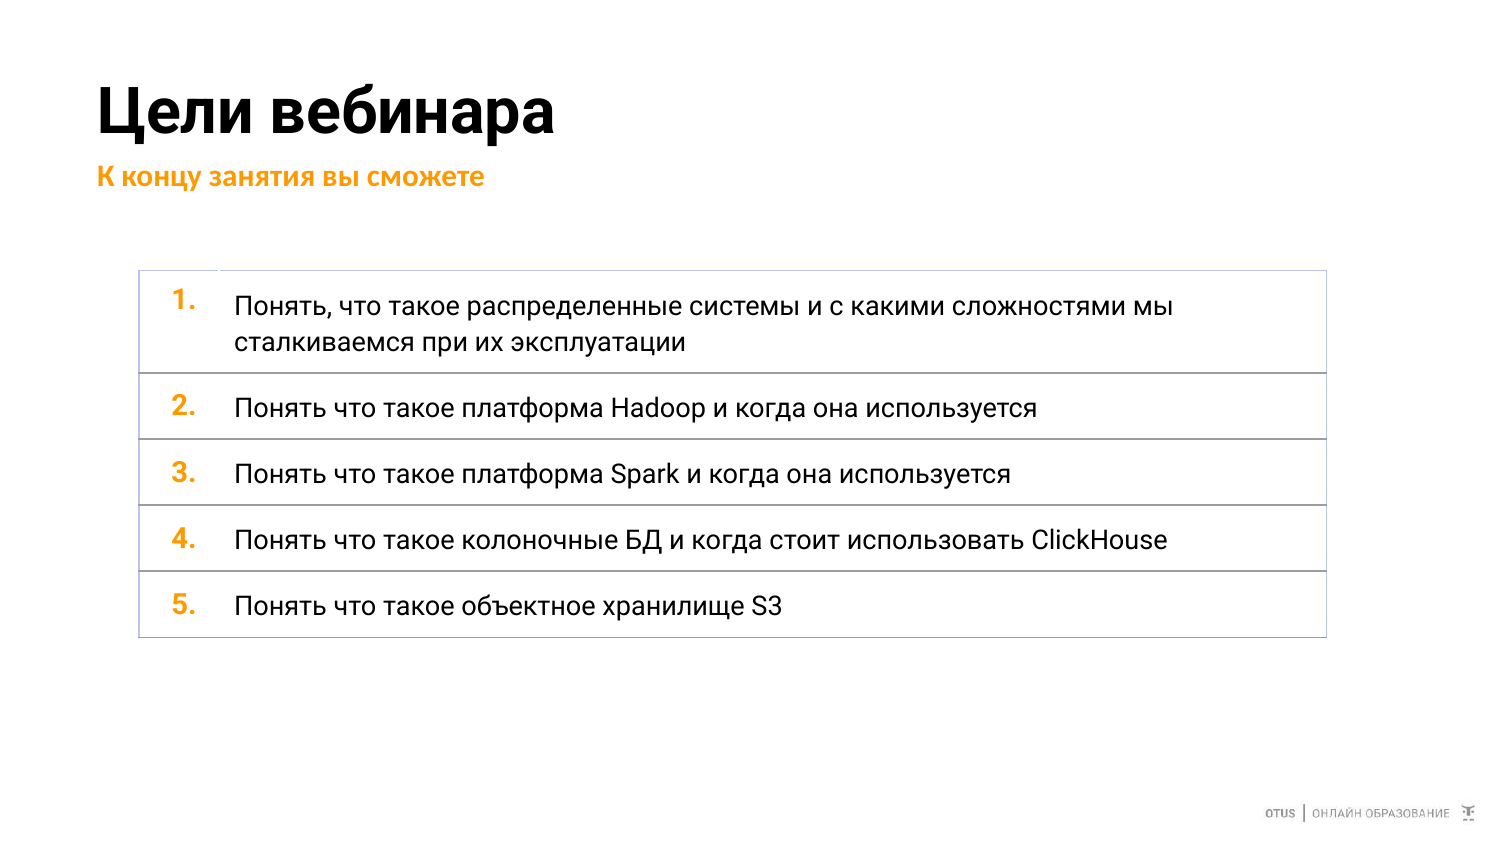

# Цели вебинара
К концу занятия вы сможете
| 1. | Понять, что такое распределенные системы и с какими сложностями мы сталкиваемся при их эксплуатации |
| --- | --- |
| 2. | Понять что такое платформа Hadoop и когда она используется |
| 3. | Понять что такое платформа Spark и когда она используется |
| 4. | Понять что такое колоночные БД и когда стоит использовать ClickHouse |
| 5. | Понять что такое объектное хранилище S3 |